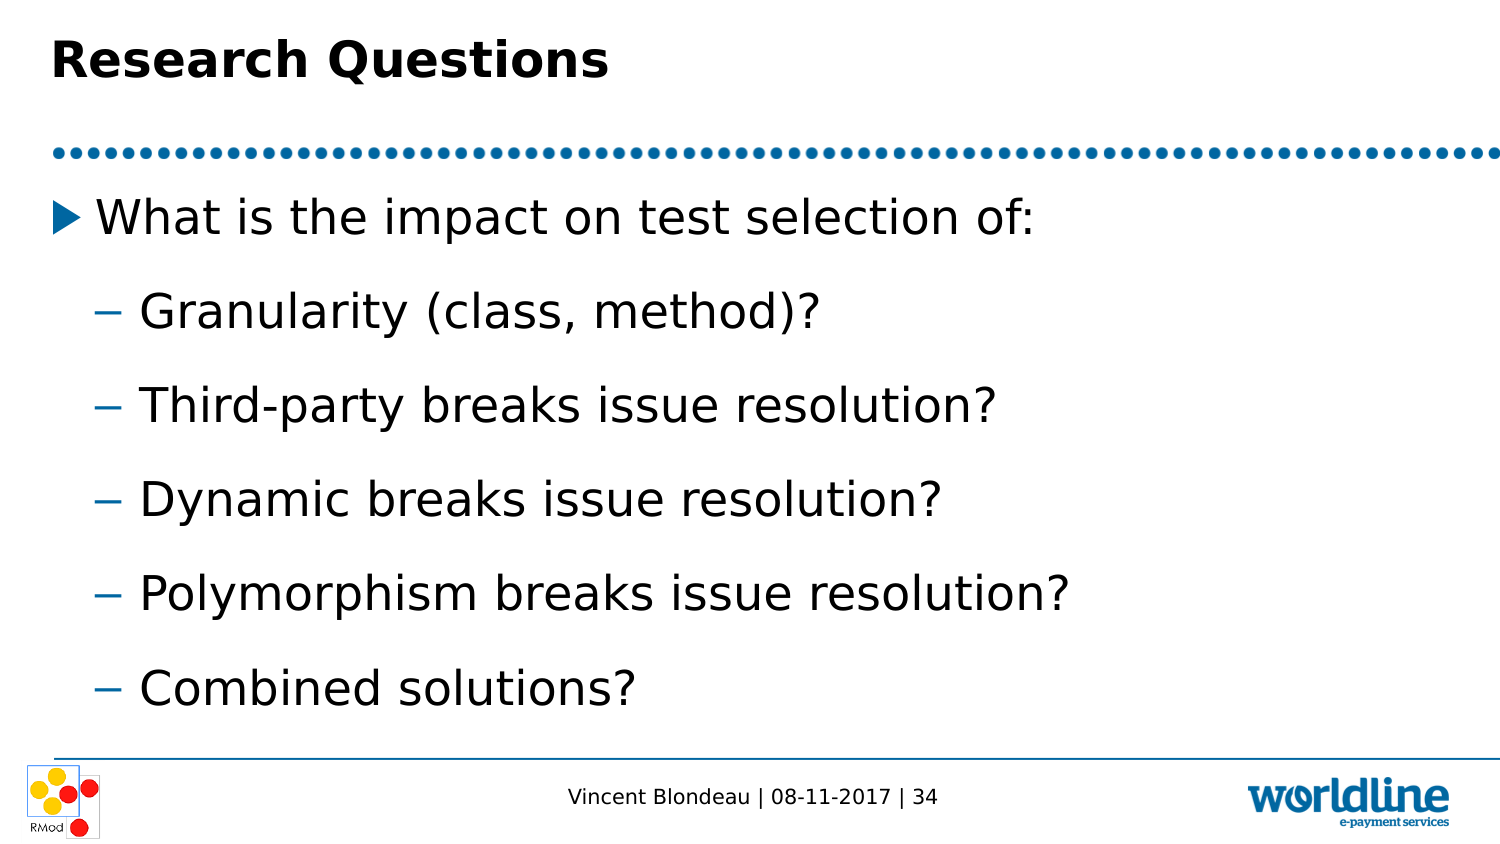

# Research Questions
What is the impact on test selection of:
Granularity (class, method)?
Third-party breaks issue resolution?
Dynamic breaks issue resolution?
Polymorphism breaks issue resolution?
Combined solutions?